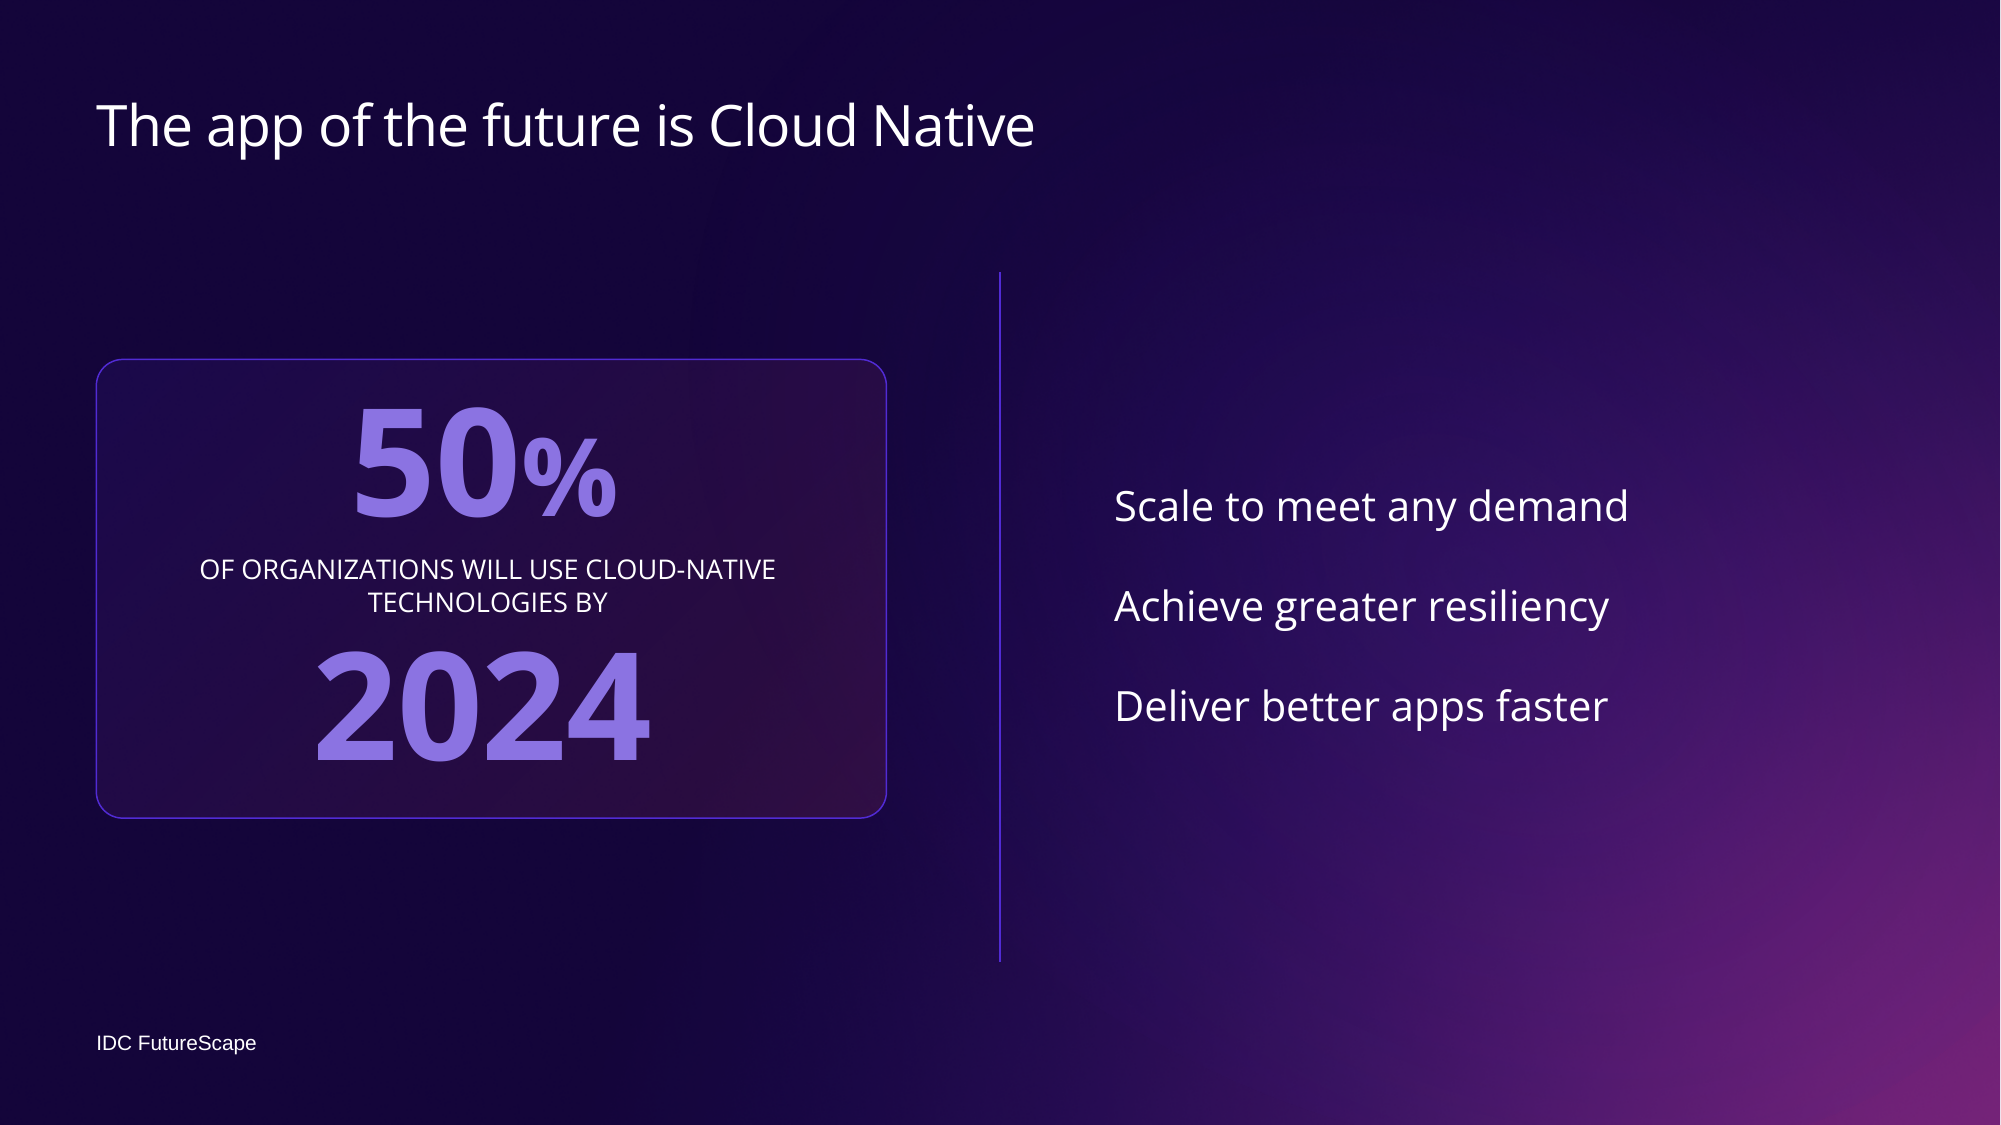

# The app of the future is Cloud Native

50%
OF ORGANIZATIONS WILL USE CLOUD-NATIVE TECHNOLOGIES BY
2024
Scale to meet any demand
Achieve greater resiliency
Deliver better apps faster

IDC FutureScape